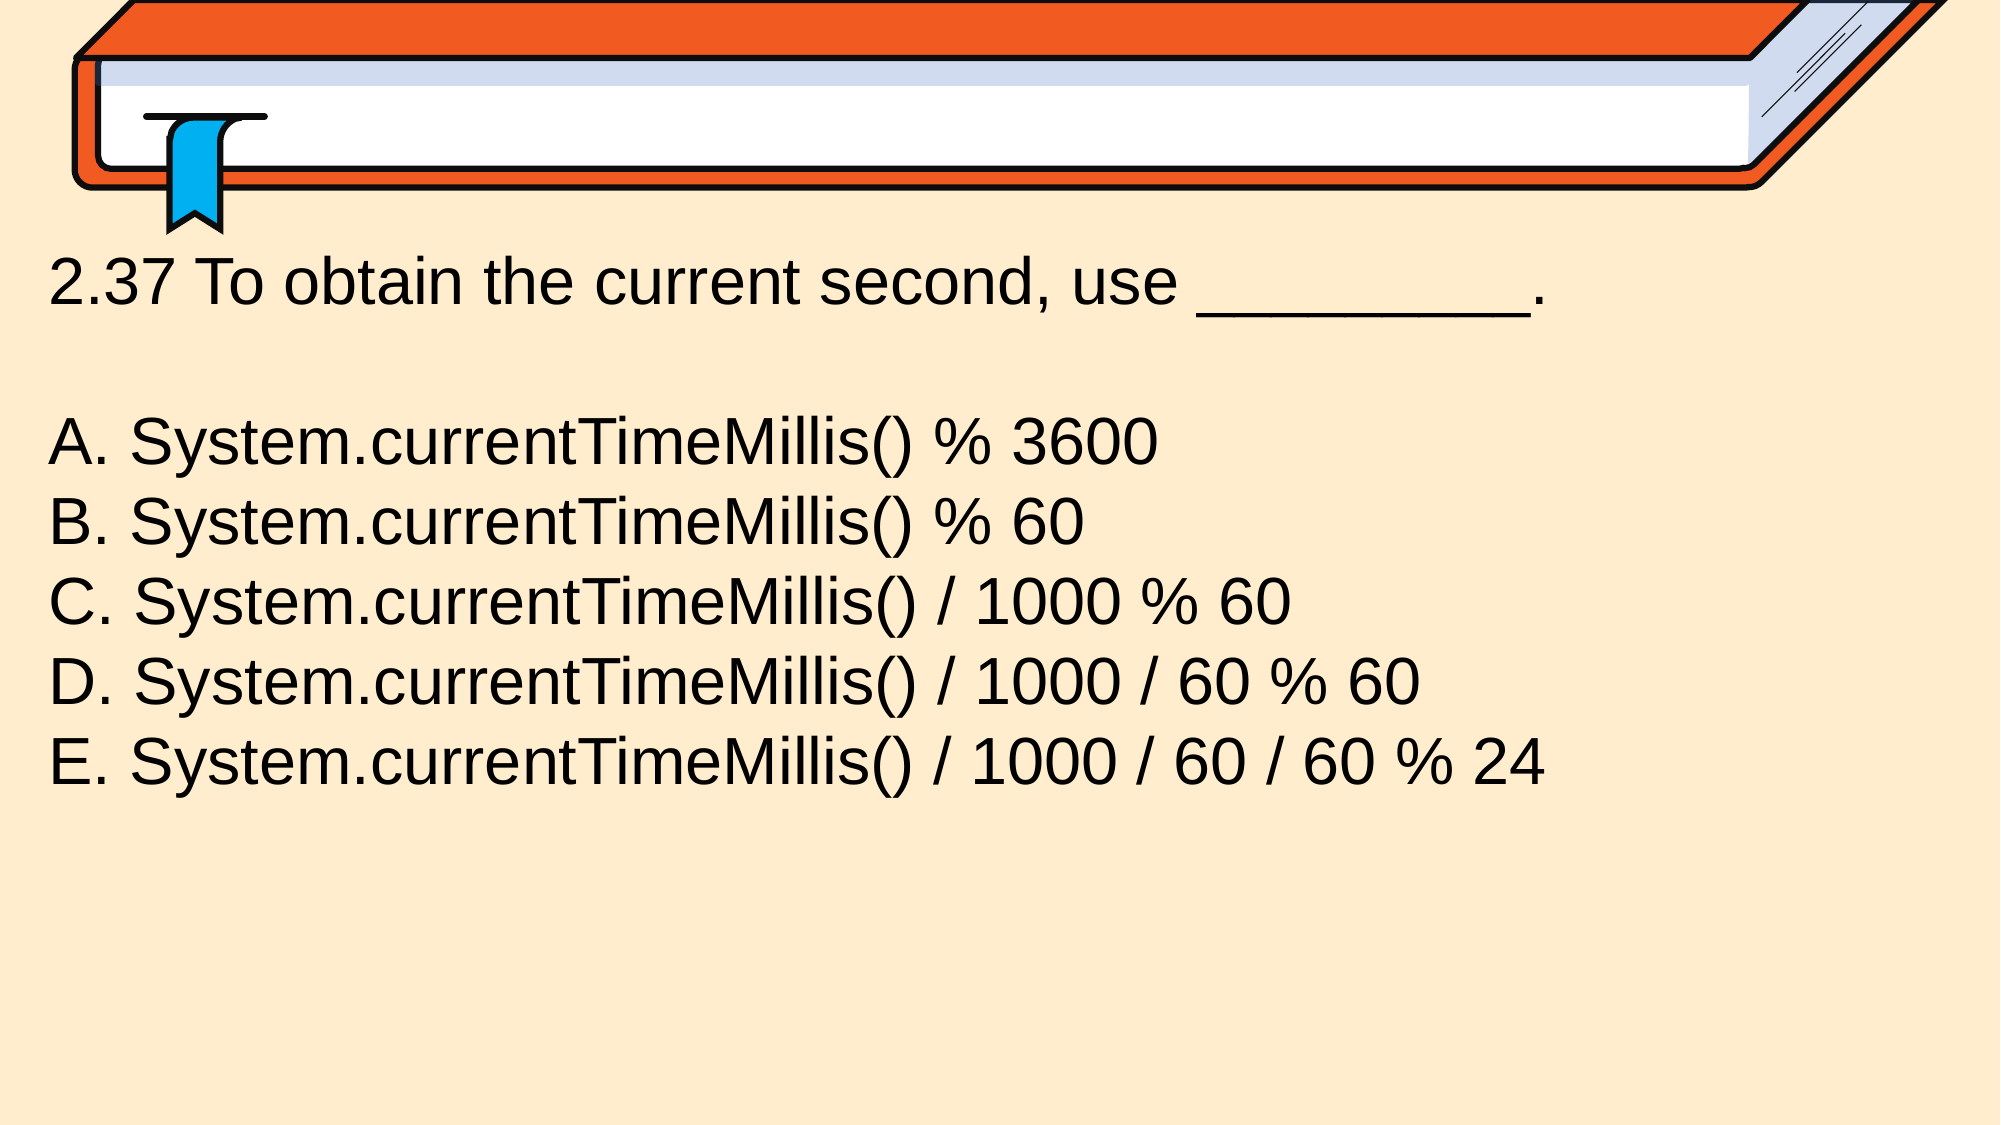

2.37 To obtain the current second, use _________.

A. System.currentTimeMillis() % 3600
B. System.currentTimeMillis() % 60
C. System.currentTimeMillis() / 1000 % 60
D. System.currentTimeMillis() / 1000 / 60 % 60
E. System.currentTimeMillis() / 1000 / 60 / 60 % 24